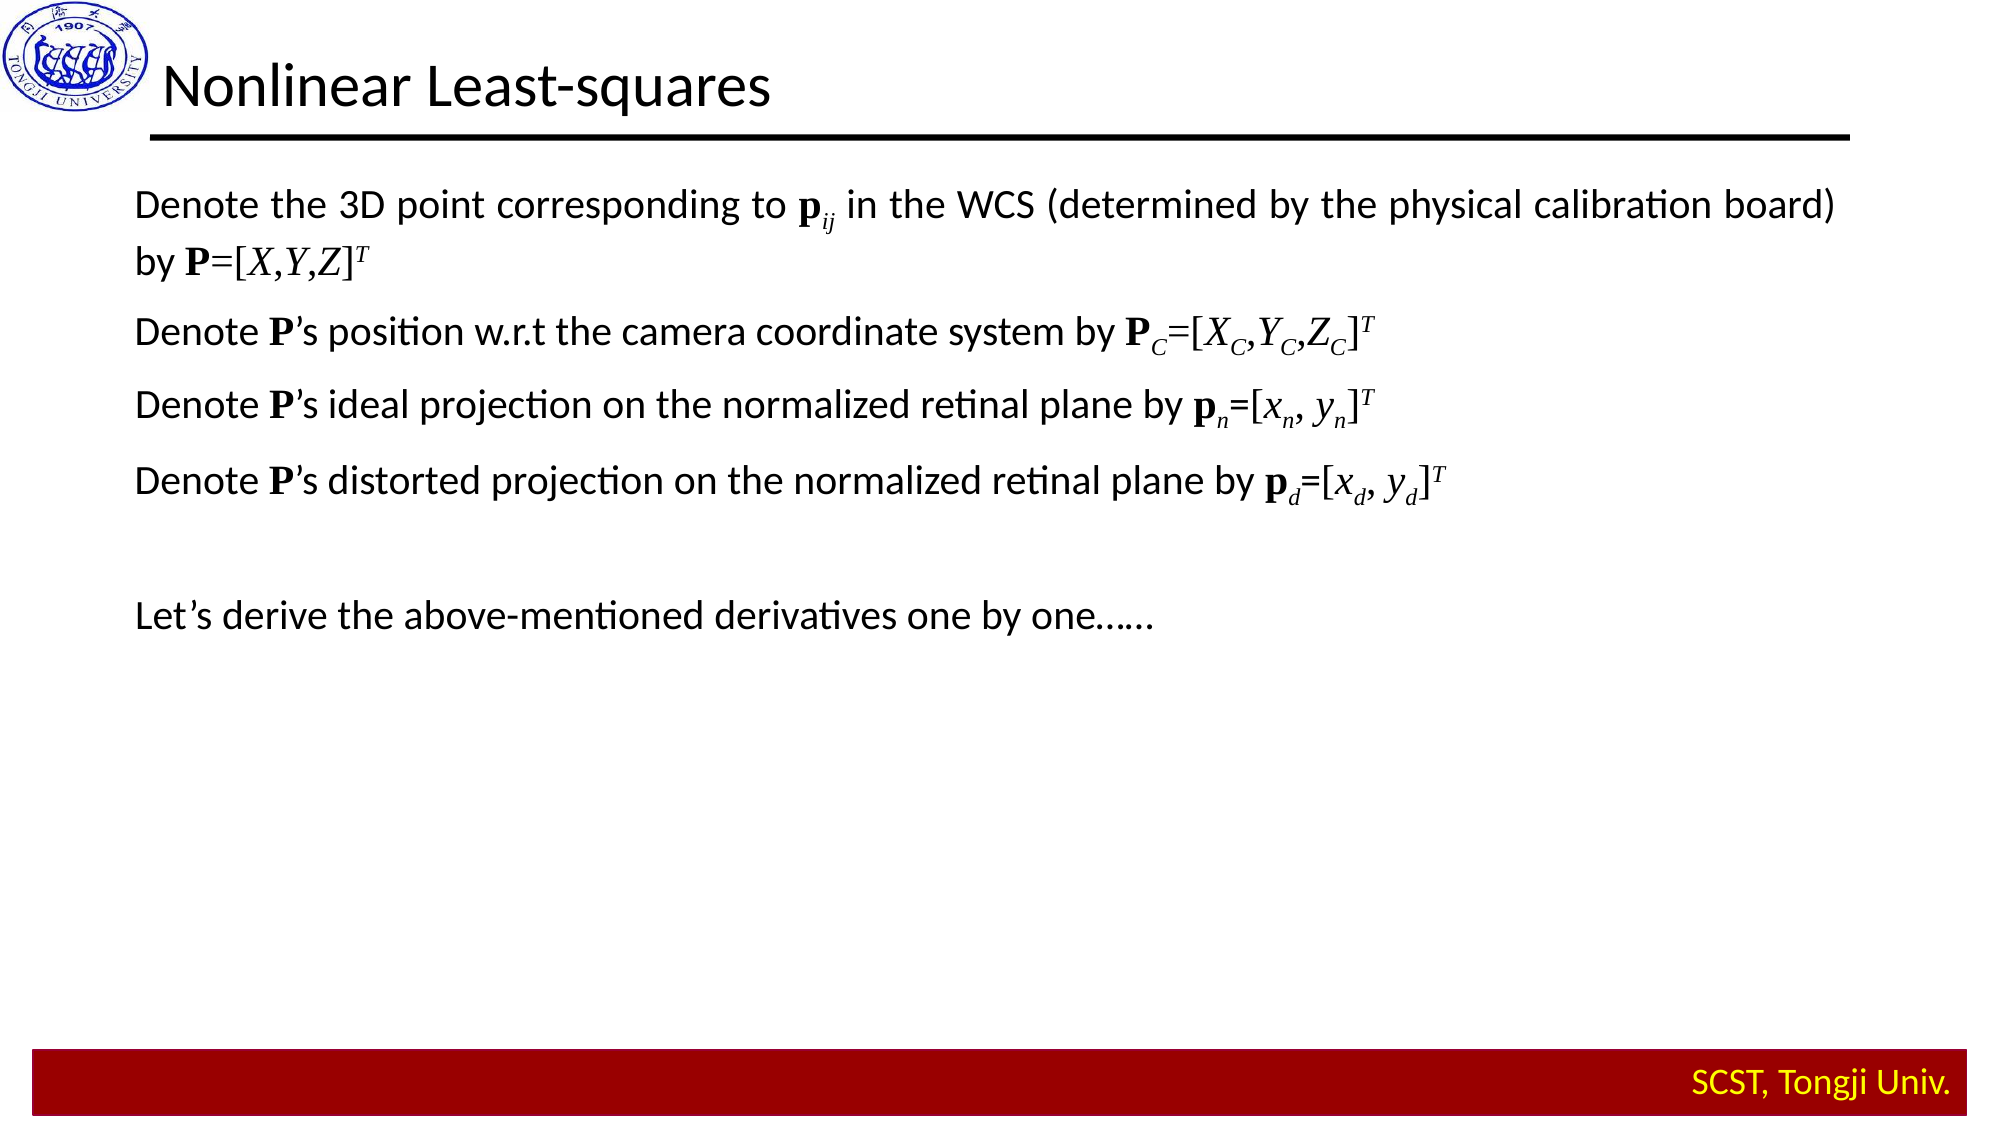

Nonlinear Least-squares
Denote the 3D point corresponding to pij in the WCS (determined by the physical calibration board) by P=[X,Y,Z]T
Denote P’s position w.r.t the camera coordinate system by PC=[XC,YC,ZC]T
Denote P’s ideal projection on the normalized retinal plane by pn=[xn, yn]T
Denote P’s distorted projection on the normalized retinal plane by pd=[xd, yd]T
Let’s derive the above-mentioned derivatives one by one……